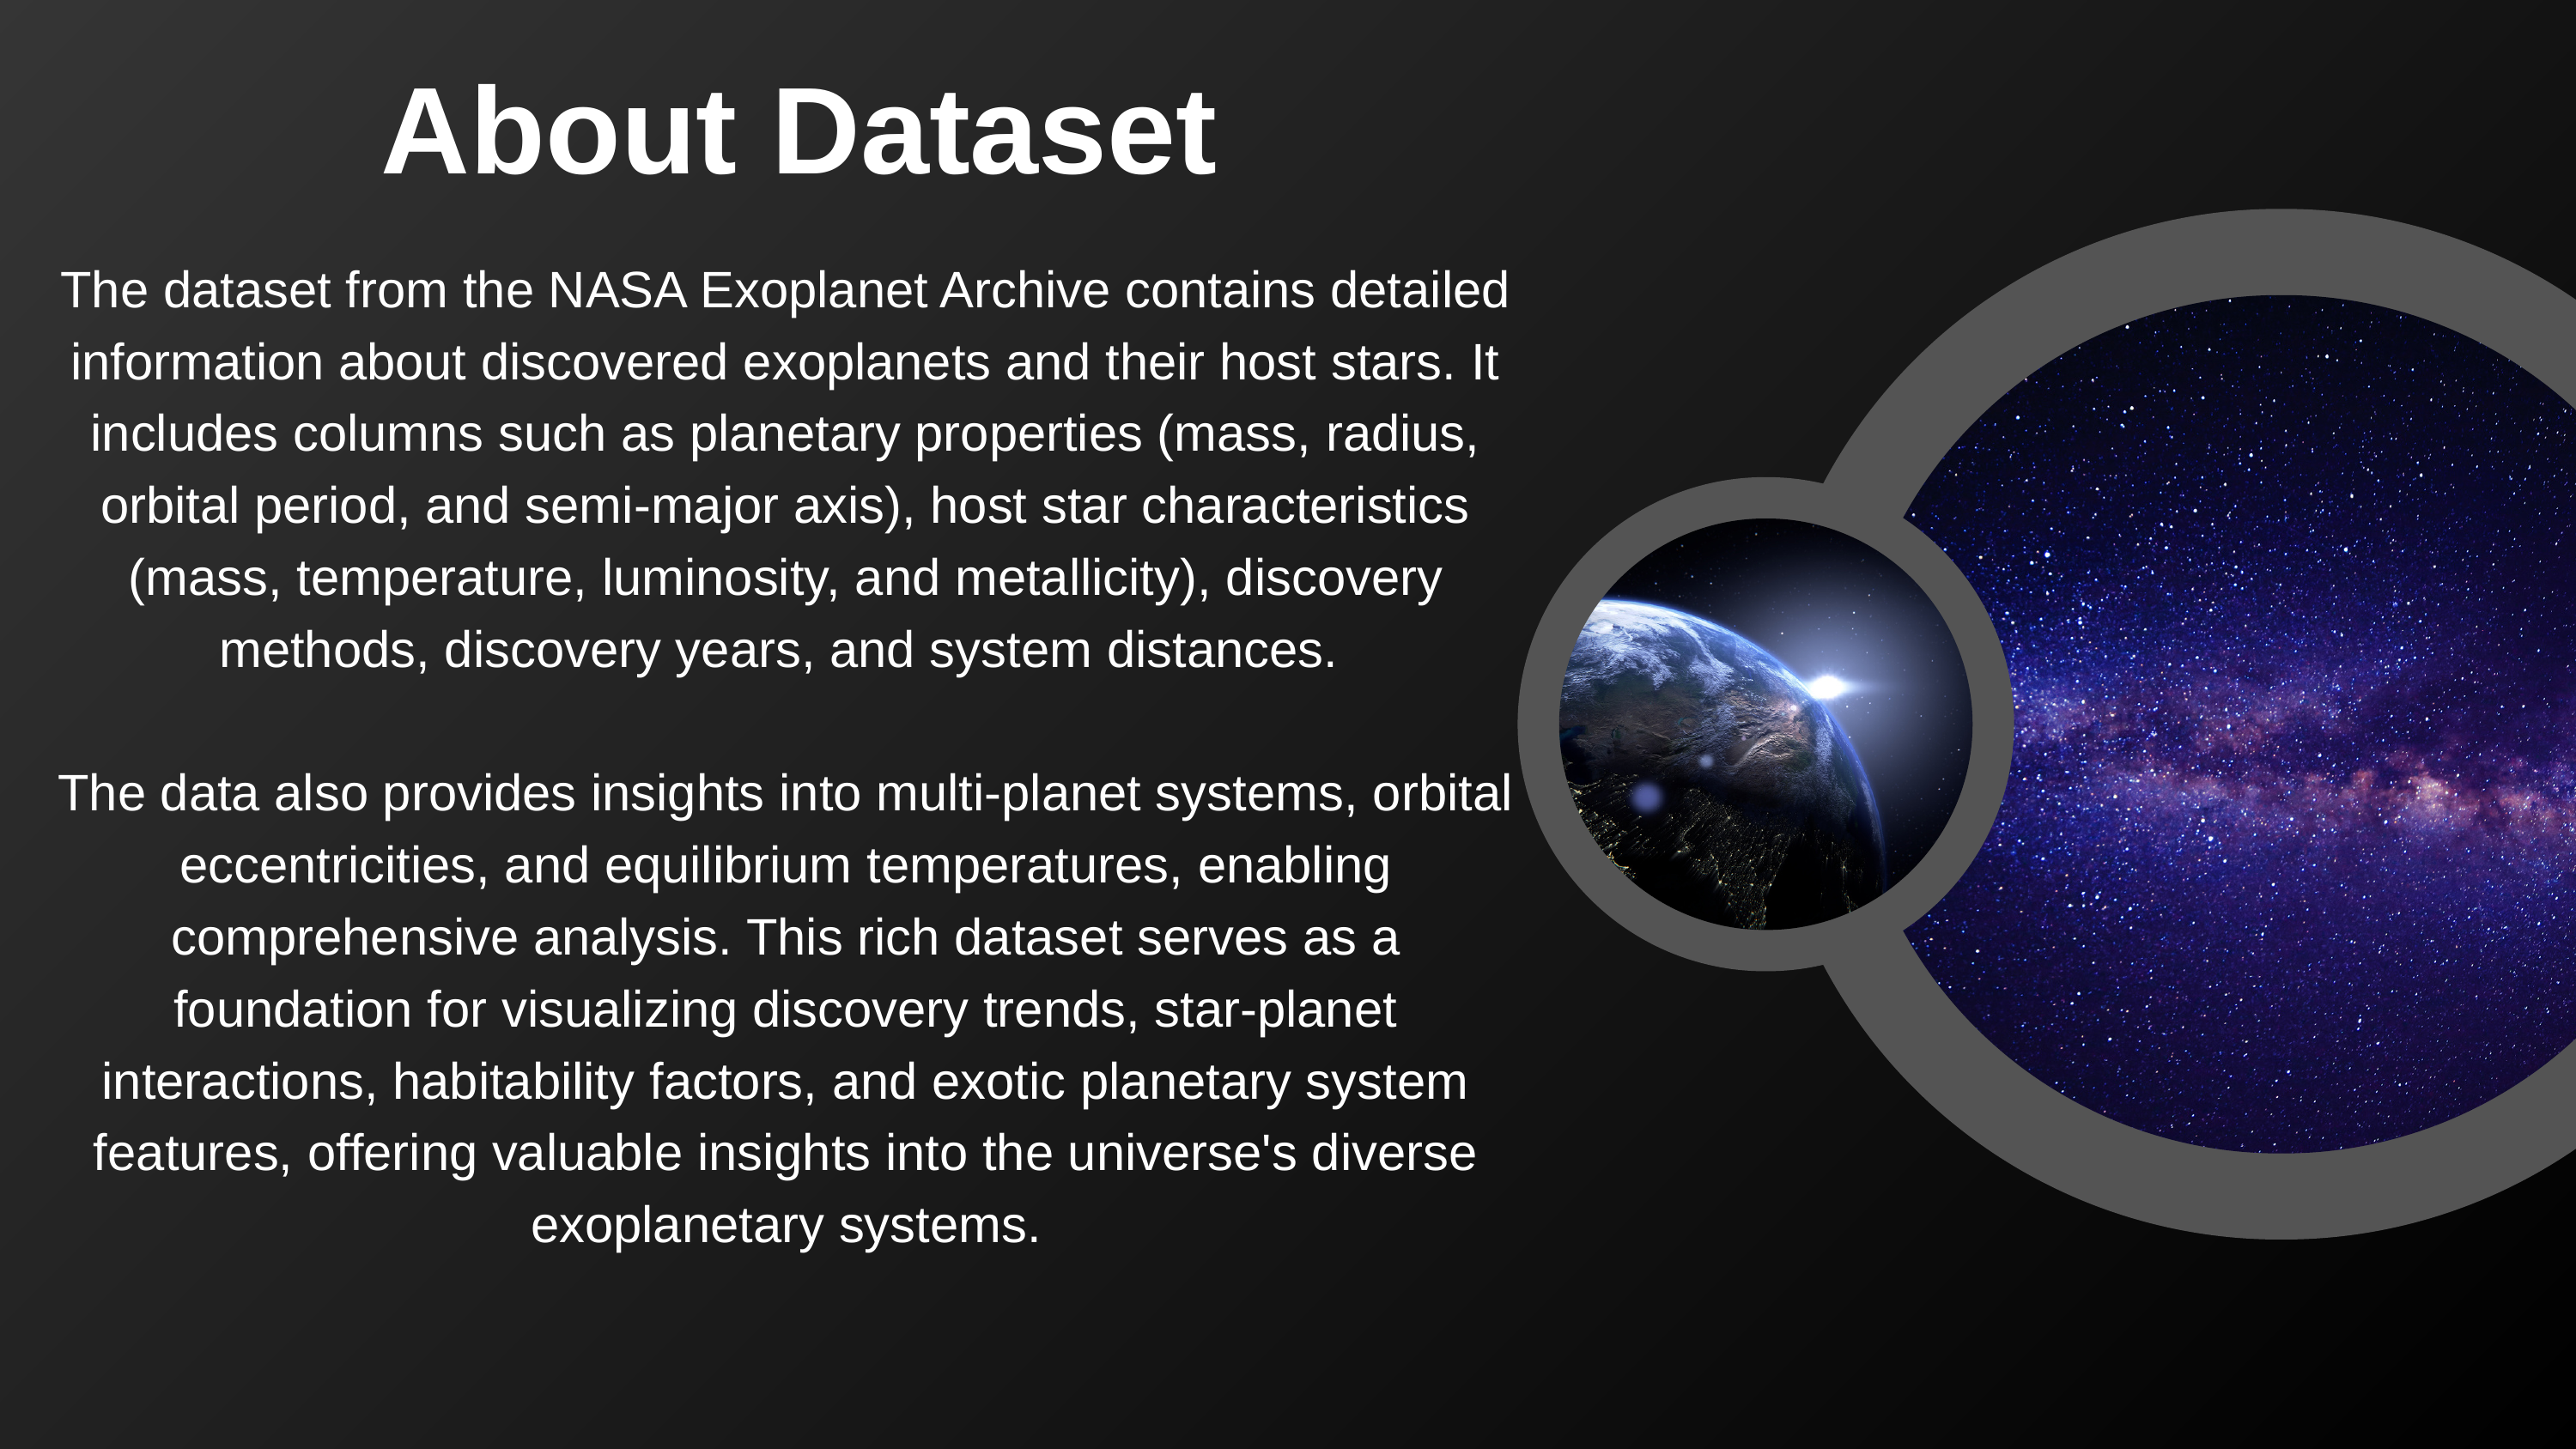

About Dataset

The dataset from the NASA Exoplanet Archive contains detailed information about discovered exoplanets and their host stars. It includes columns such as planetary properties (mass, radius, orbital period, and semi-major axis), host star characteristics (mass, temperature, luminosity, and metallicity), discovery methods, discovery years, and system distances.

The data also provides insights into multi-planet systems, orbital eccentricities, and equilibrium temperatures, enabling comprehensive analysis. This rich dataset serves as a foundation for visualizing discovery trends, star-planet interactions, habitability factors, and exotic planetary system features, offering valuable insights into the universe's diverse exoplanetary systems.